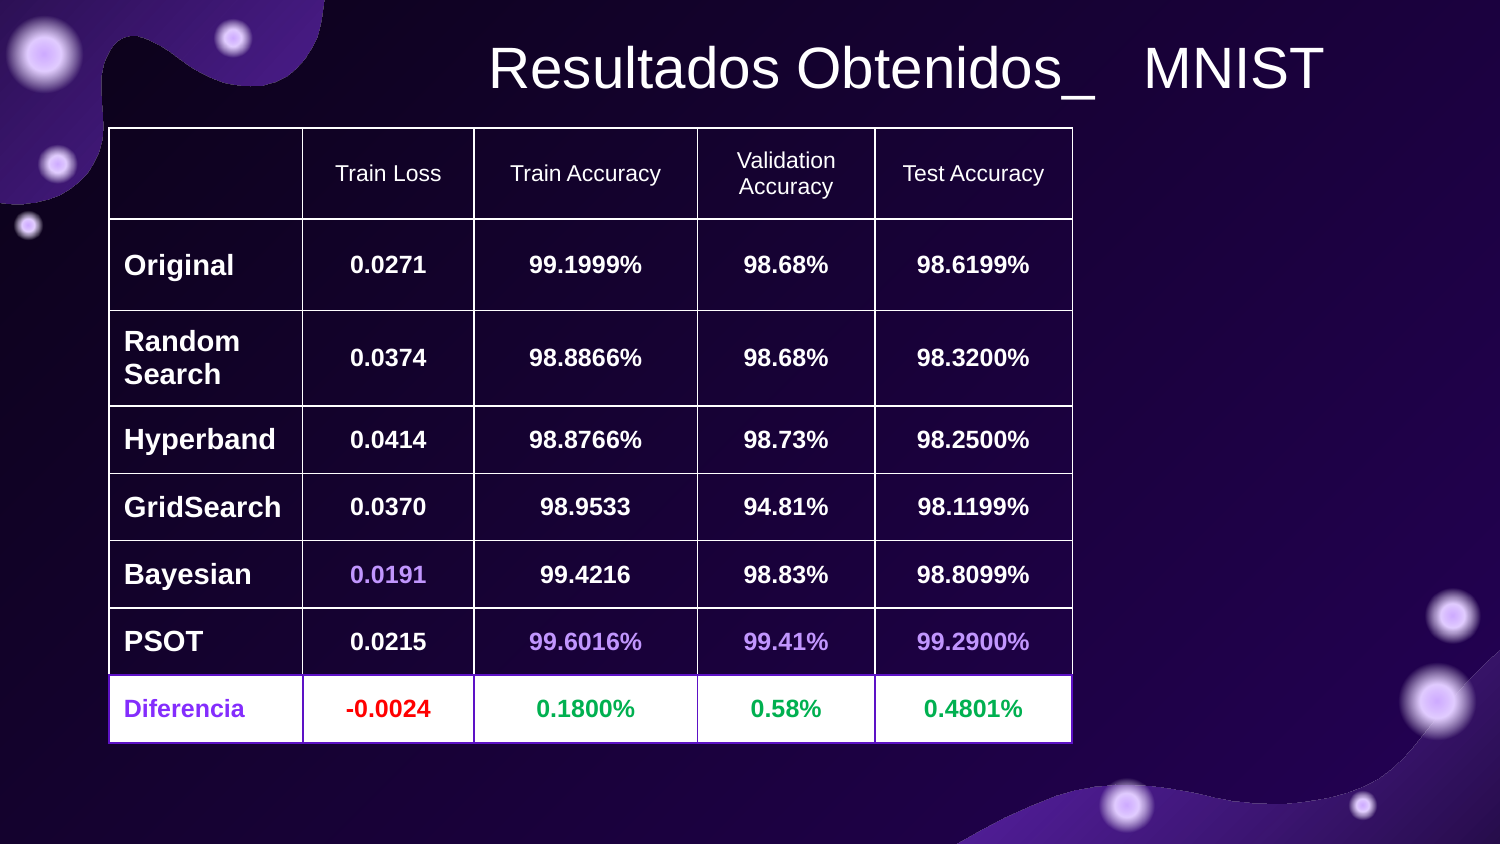

# Resultados Obtenidos_   MNIST
|  | Train Loss | Train Accuracy | Validation Accuracy | Test Accuracy |
| --- | --- | --- | --- | --- |
| Original | 0.0271 | 99.1999% | 98.68% | 98.6199% |
| Random Search | 0.0374 | 98.8866% | 98.68% | 98.3200% |
| Hyperband | 0.0414 | 98.8766% | 98.73% | 98.2500% |
| GridSearch | 0.0370 | 98.9533 | 94.81% | 98.1199% |
| Bayesian | 0.0191 | 99.4216 | 98.83% | 98.8099% |
| PSOT | 0.0215 | 99.6016% | 99.41% | 99.2900% |
| Diferencia | -0.0024 | 0.1800% | 0.58% | 0.4801% |